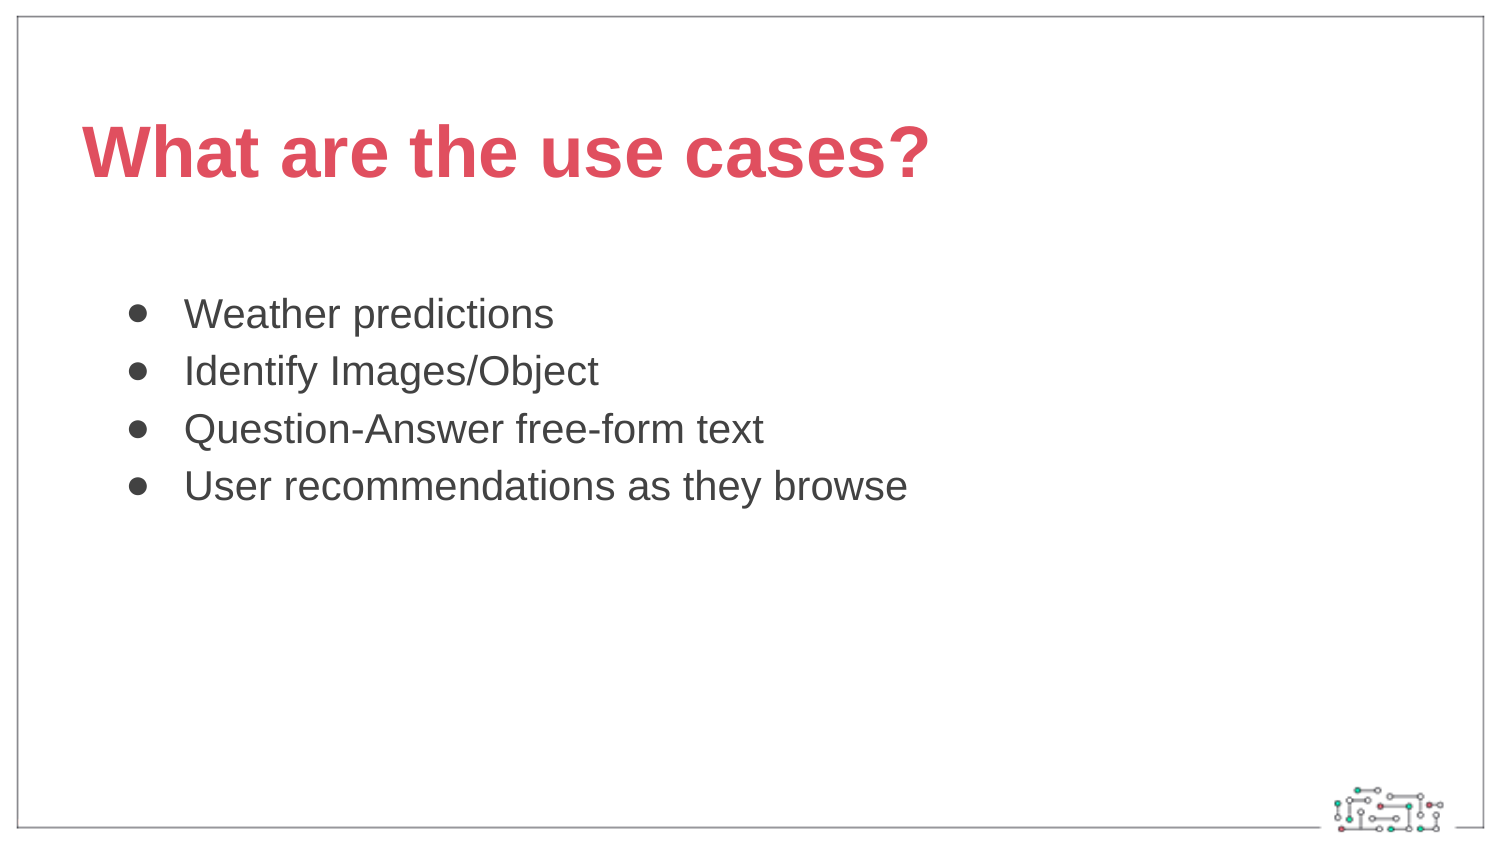

What are the use cases?
Weather predictions
Identify Images/Object
Question-Answer free-form text
User recommendations as they browse